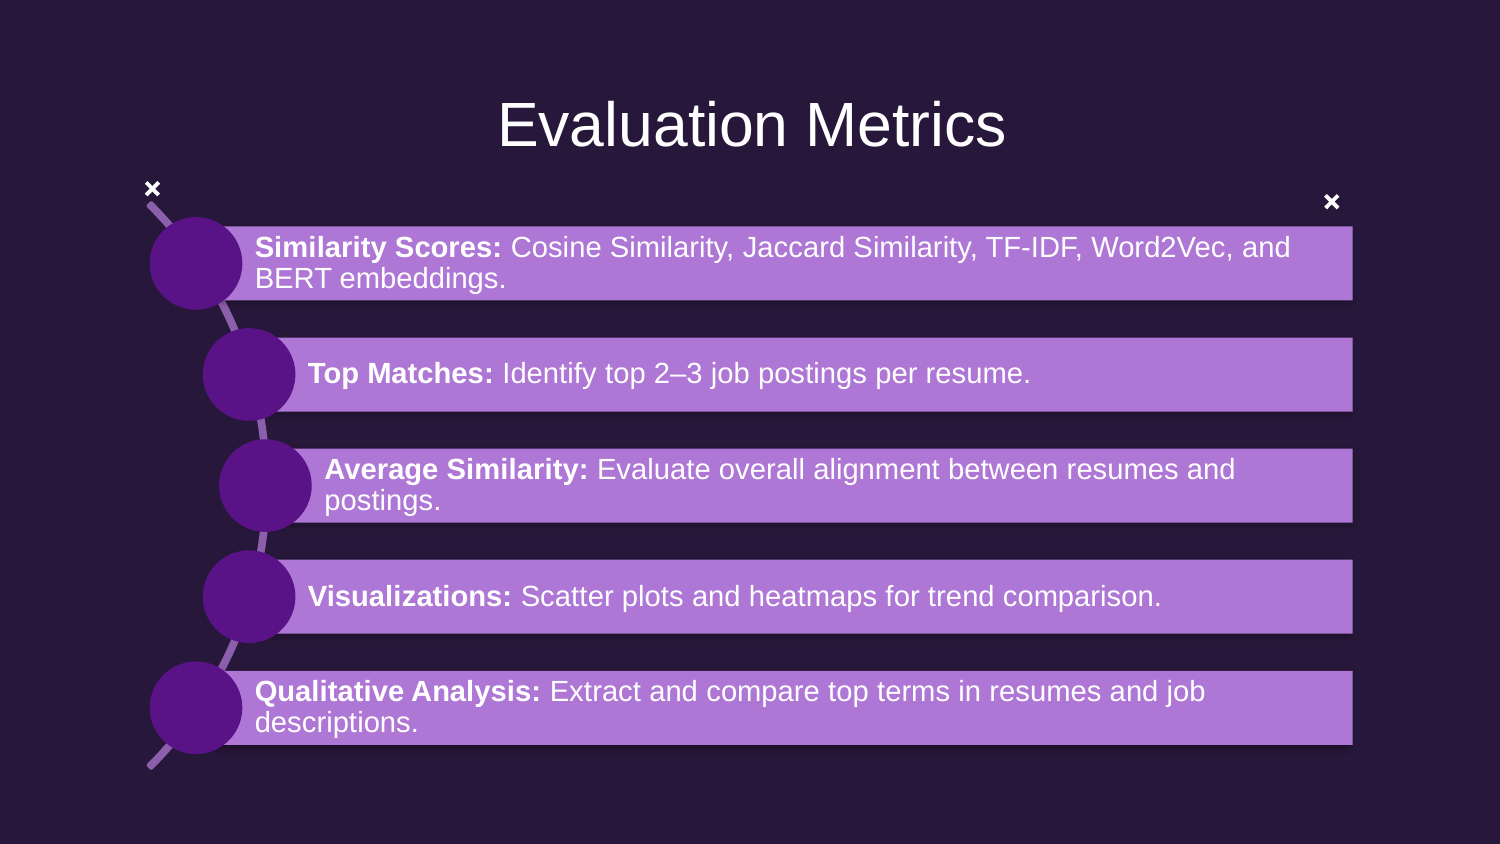

# Evaluation Metrics

Similarity Scores: Cosine Similarity, Jaccard Similarity, TF-IDF, Word2Vec, and BERT embeddings.
Top Matches: Identify top 2–3 job postings per resume.
Average Similarity: Evaluate overall alignment between resumes and postings.
Visualizations: Scatter plots and heatmaps for trend comparison.
Qualitative Analysis: Extract and compare top terms in resumes and job descriptions.